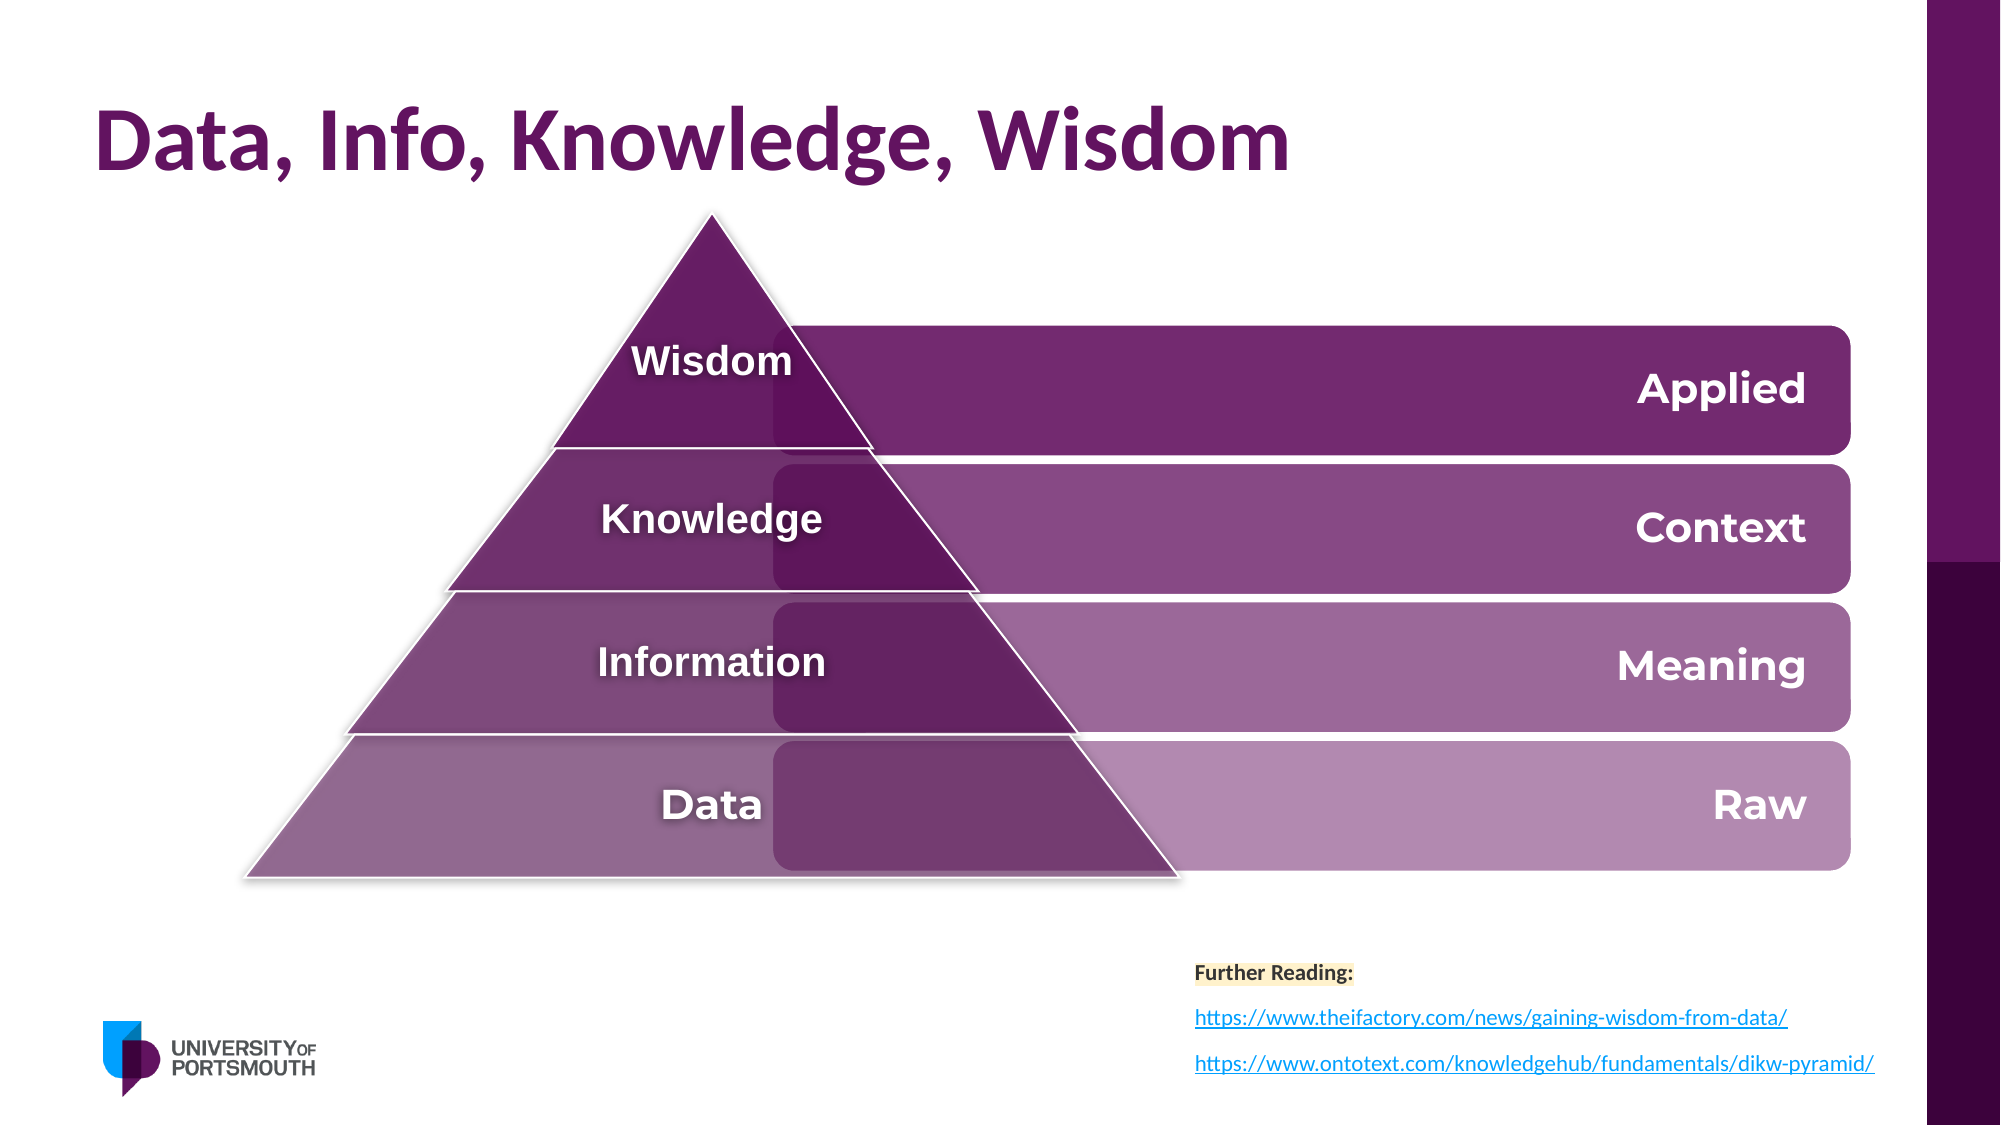

# Data, Info, Knowledge, Wisdom

Wisdom

Knowledge

Information

Data

Applied

Context

Meaning

Raw
Further Reading:
https://www.theifactory.com/news/gaining-wisdom-from-data/
https://www.ontotext.com/knowledgehub/fundamentals/dikw-pyramid/